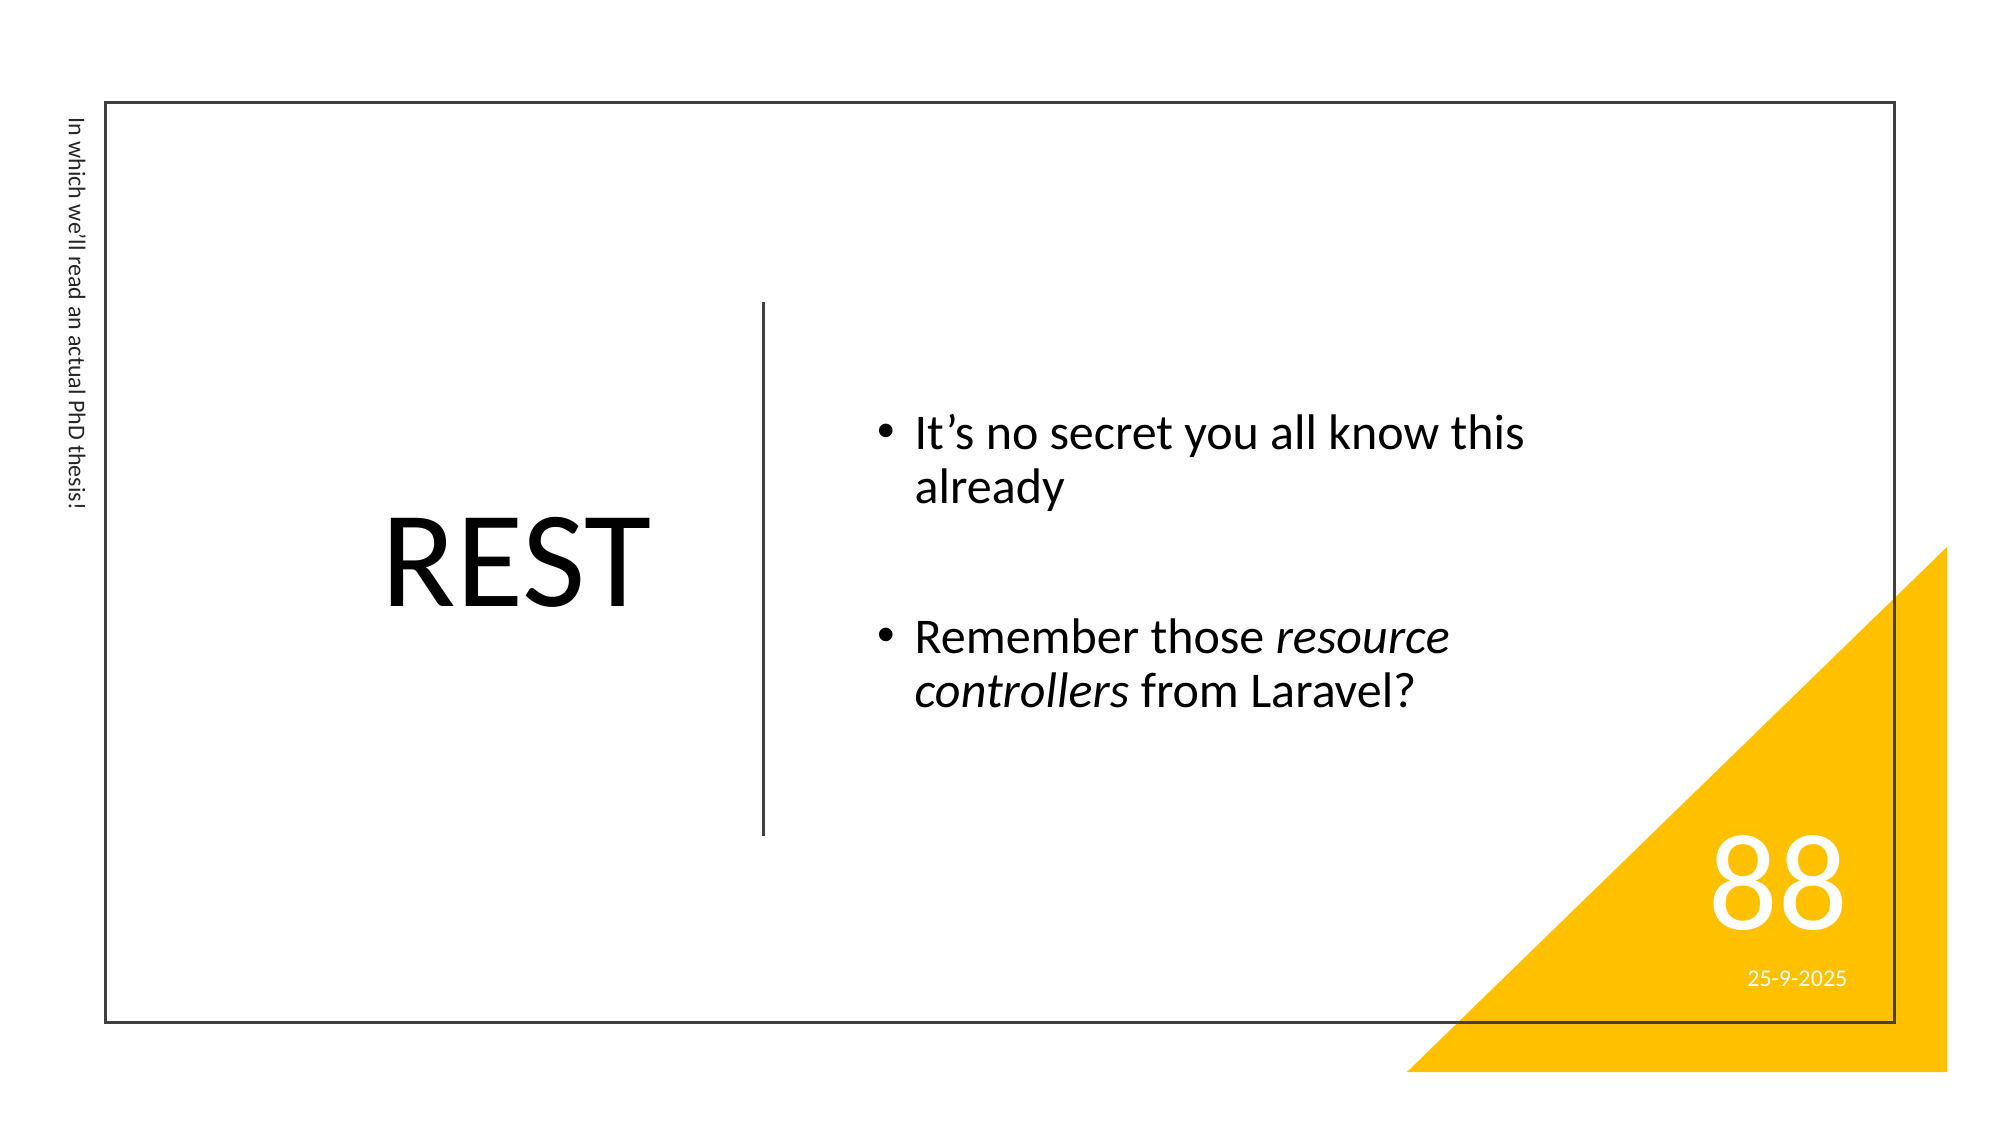

# REST
It’s no secret you all know this already

Remember those resource controllers from Laravel?
In which we’ll read an actual PhD thesis!

88
25-9-2025